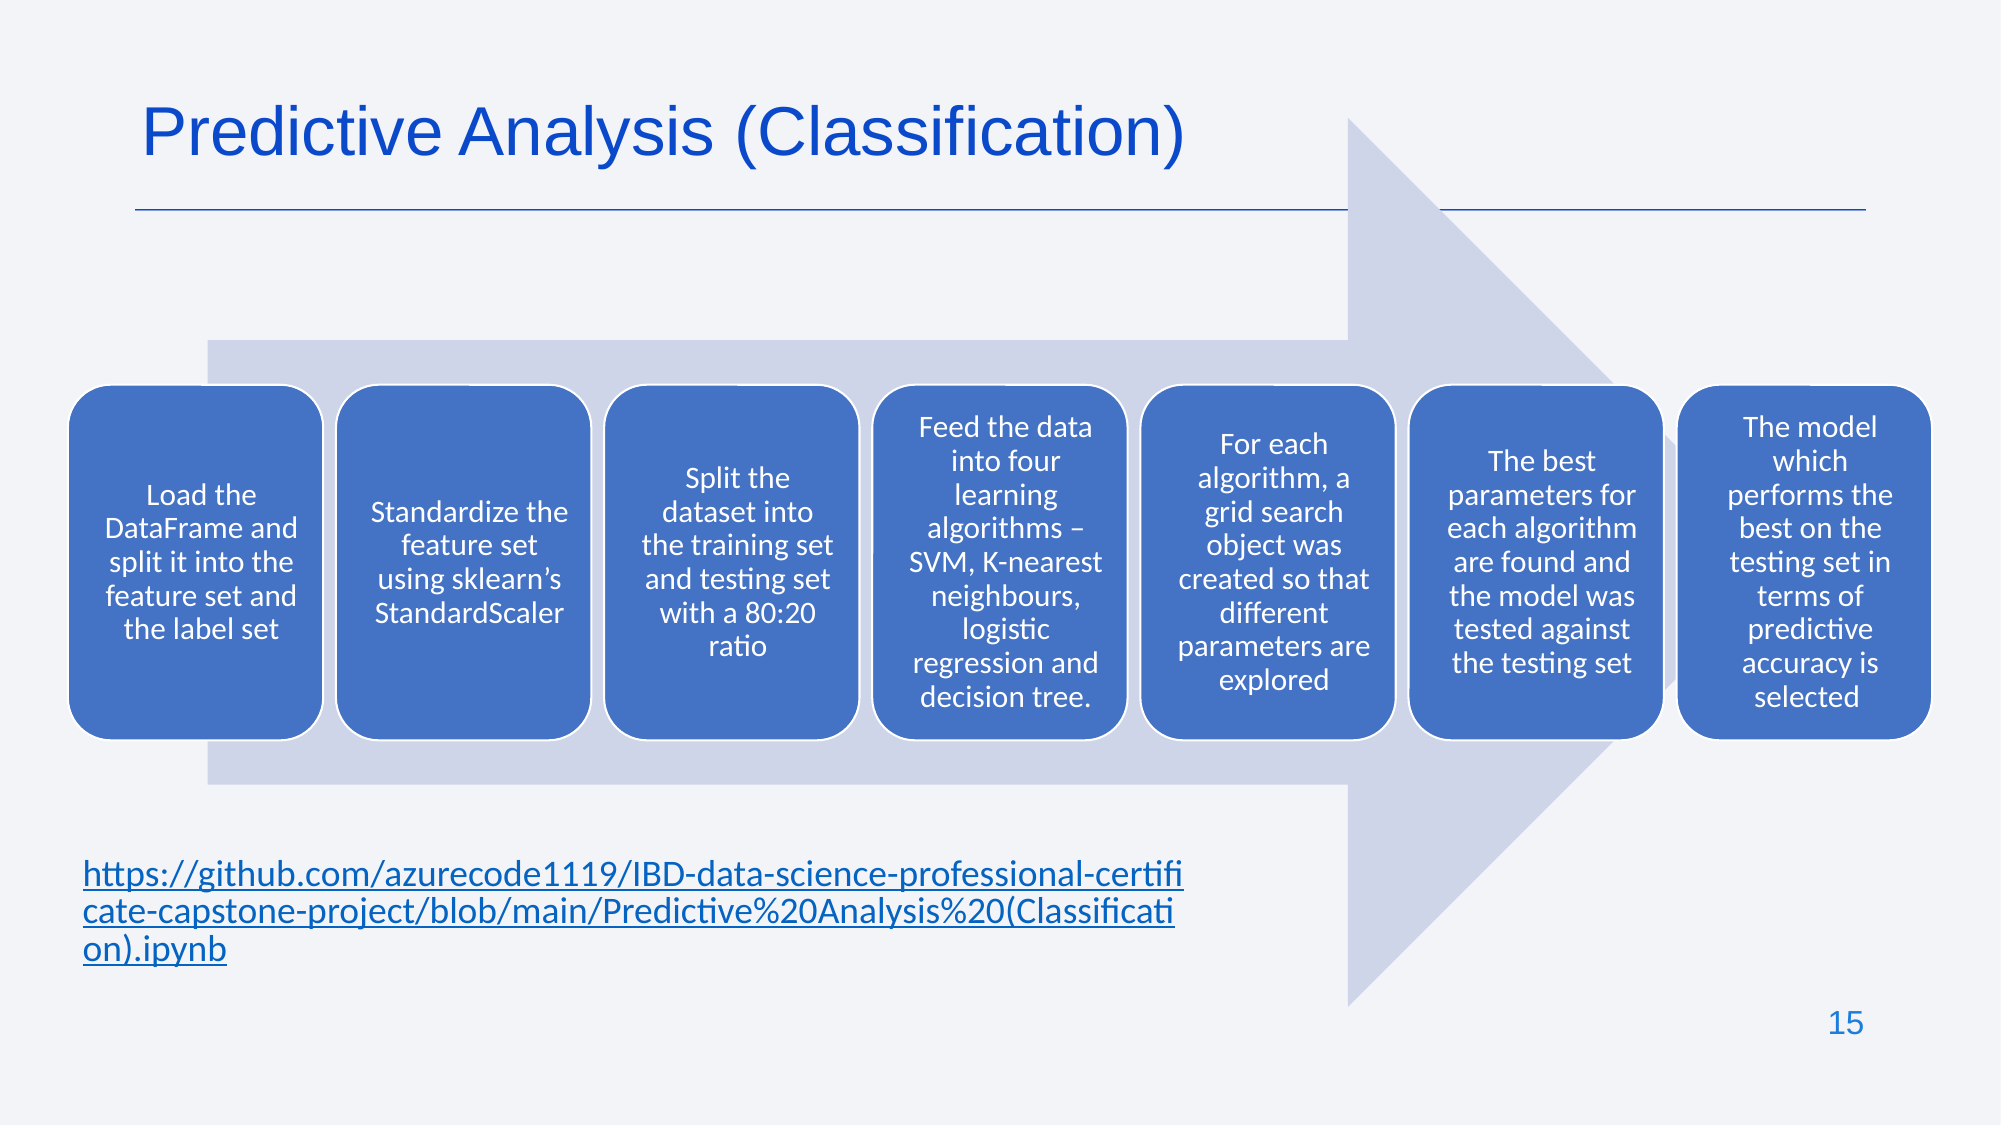

Predictive Analysis (Classification)
Load the DataFrame and split it into the feature set and the label set
Standardize the feature set using sklearn’s StandardScaler
Split the dataset into the training set and testing set with a 80:20 ratio
Feed the data into four learning algorithms – SVM, K-nearest neighbours, logistic regression and decision tree.
For each algorithm, a grid search object was created so that different parameters are explored
The best parameters for each algorithm are found and the model was tested against the testing set
The model which performs the best on the testing set in terms of predictive accuracy is selected
https://github.com/azurecode1119/IBD-data-science-professional-certificate-capstone-project/blob/main/Predictive%20Analysis%20(Classification).ipynb

15